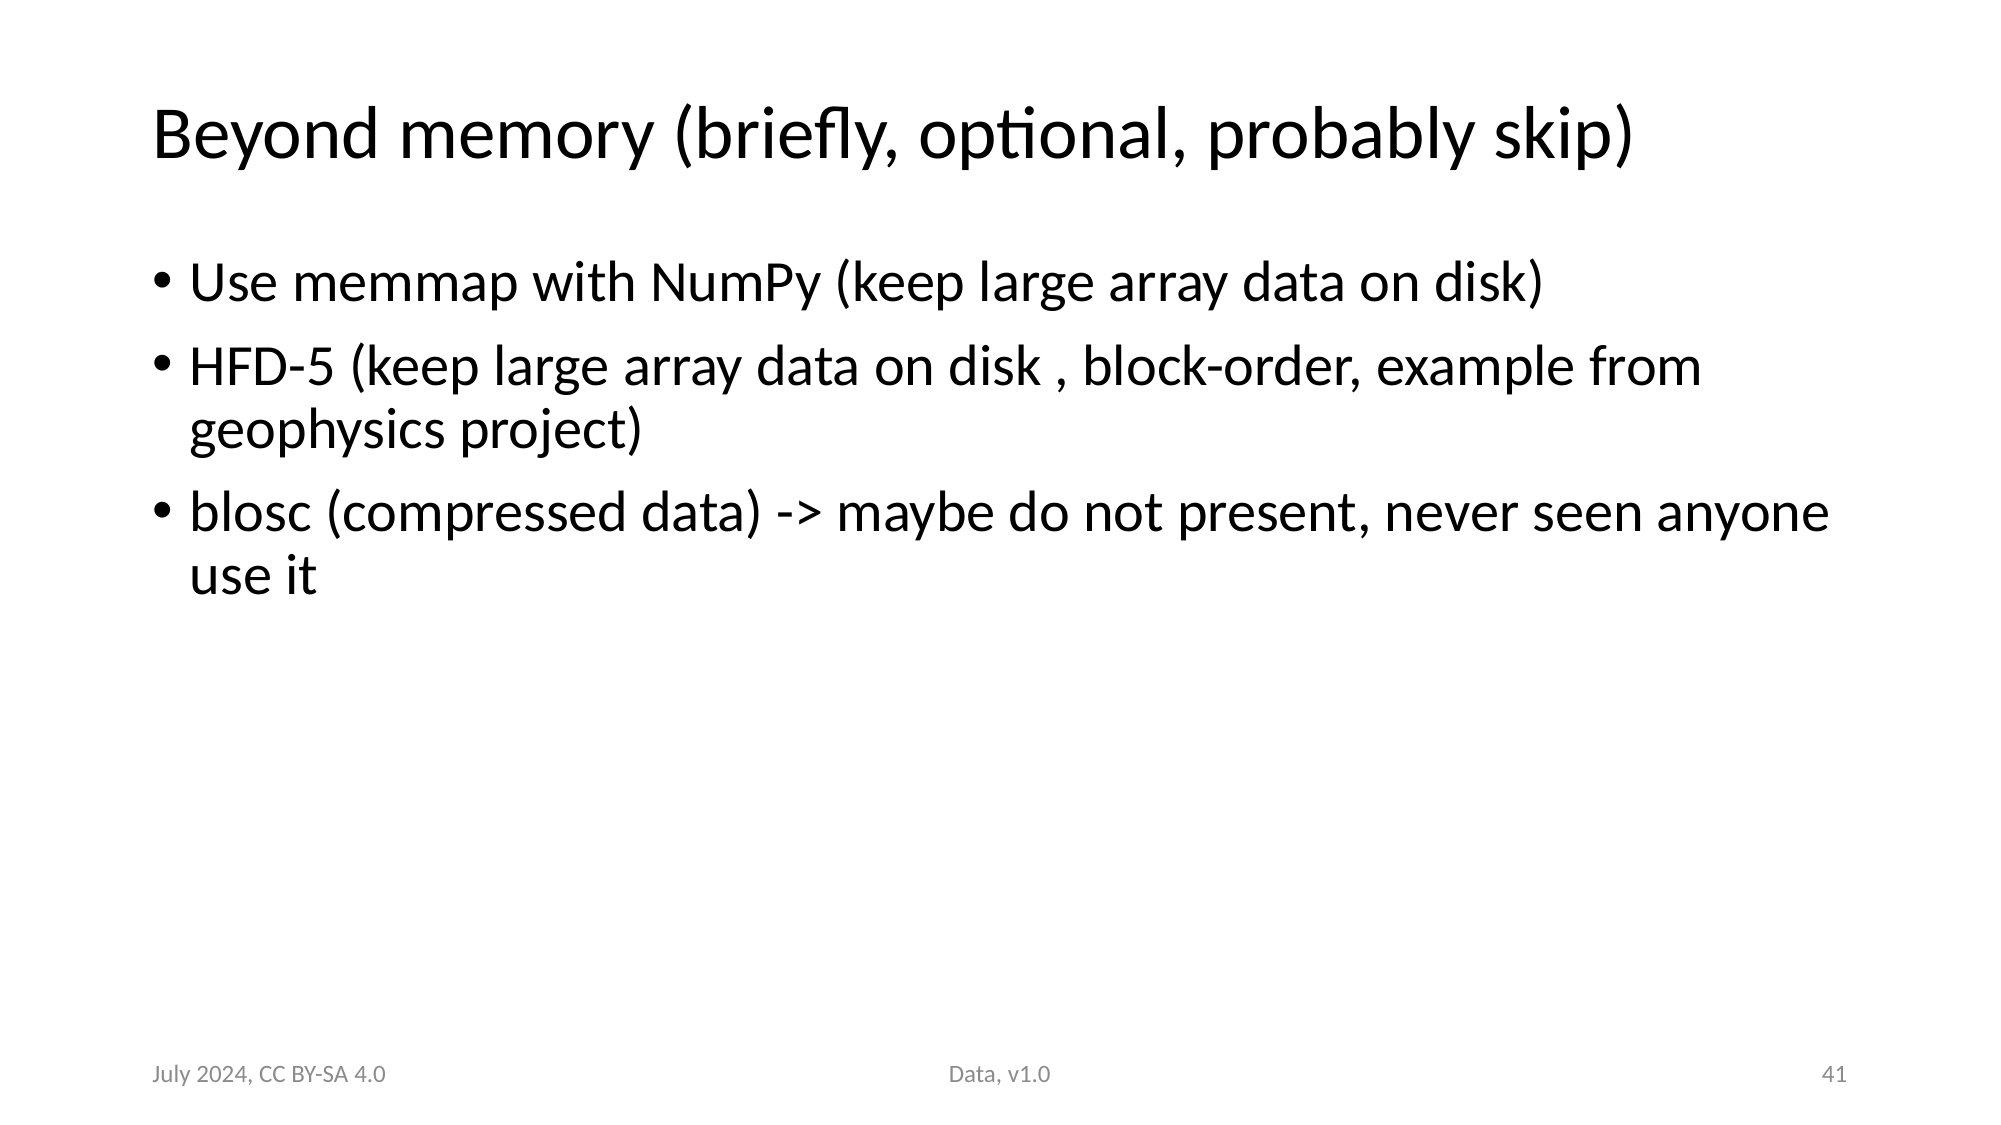

# Beyond memory (briefly, optional, probably skip)
Use memmap with NumPy (keep large array data on disk)
HFD-5 (keep large array data on disk , block-order, example from geophysics project)
blosc (compressed data) -> maybe do not present, never seen anyone use it
July 2024, CC BY-SA 4.0
Data, v1.0
41